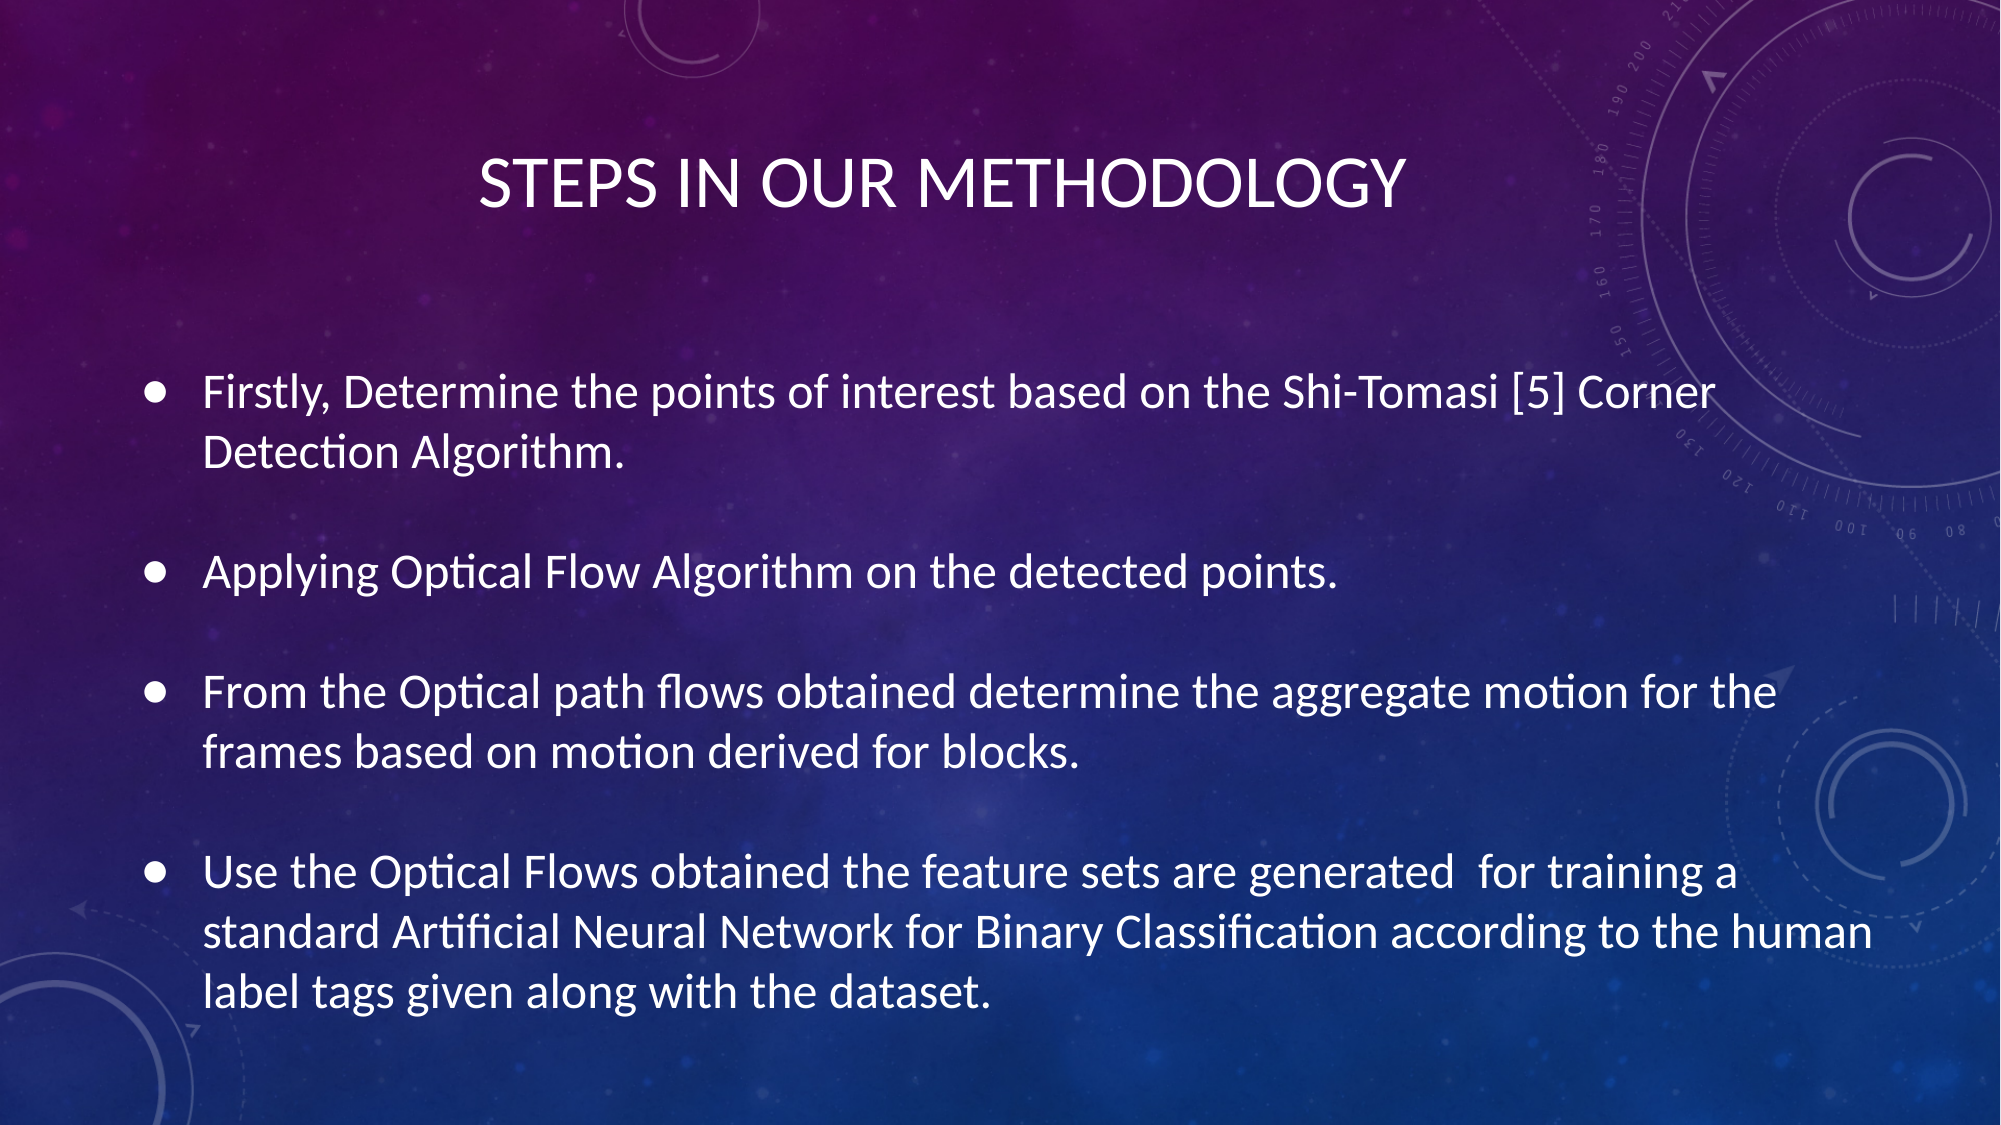

Steps in our methodology
Firstly, Determine the points of interest based on the Shi-Tomasi [5] Corner Detection Algorithm.

Applying Optical Flow Algorithm on the detected points.

From the Optical path flows obtained determine the aggregate motion for the frames based on motion derived for blocks.

Use the Optical Flows obtained the feature sets are generated  for training a standard Artificial Neural Network for Binary Classification according to the human label tags given along with the dataset.